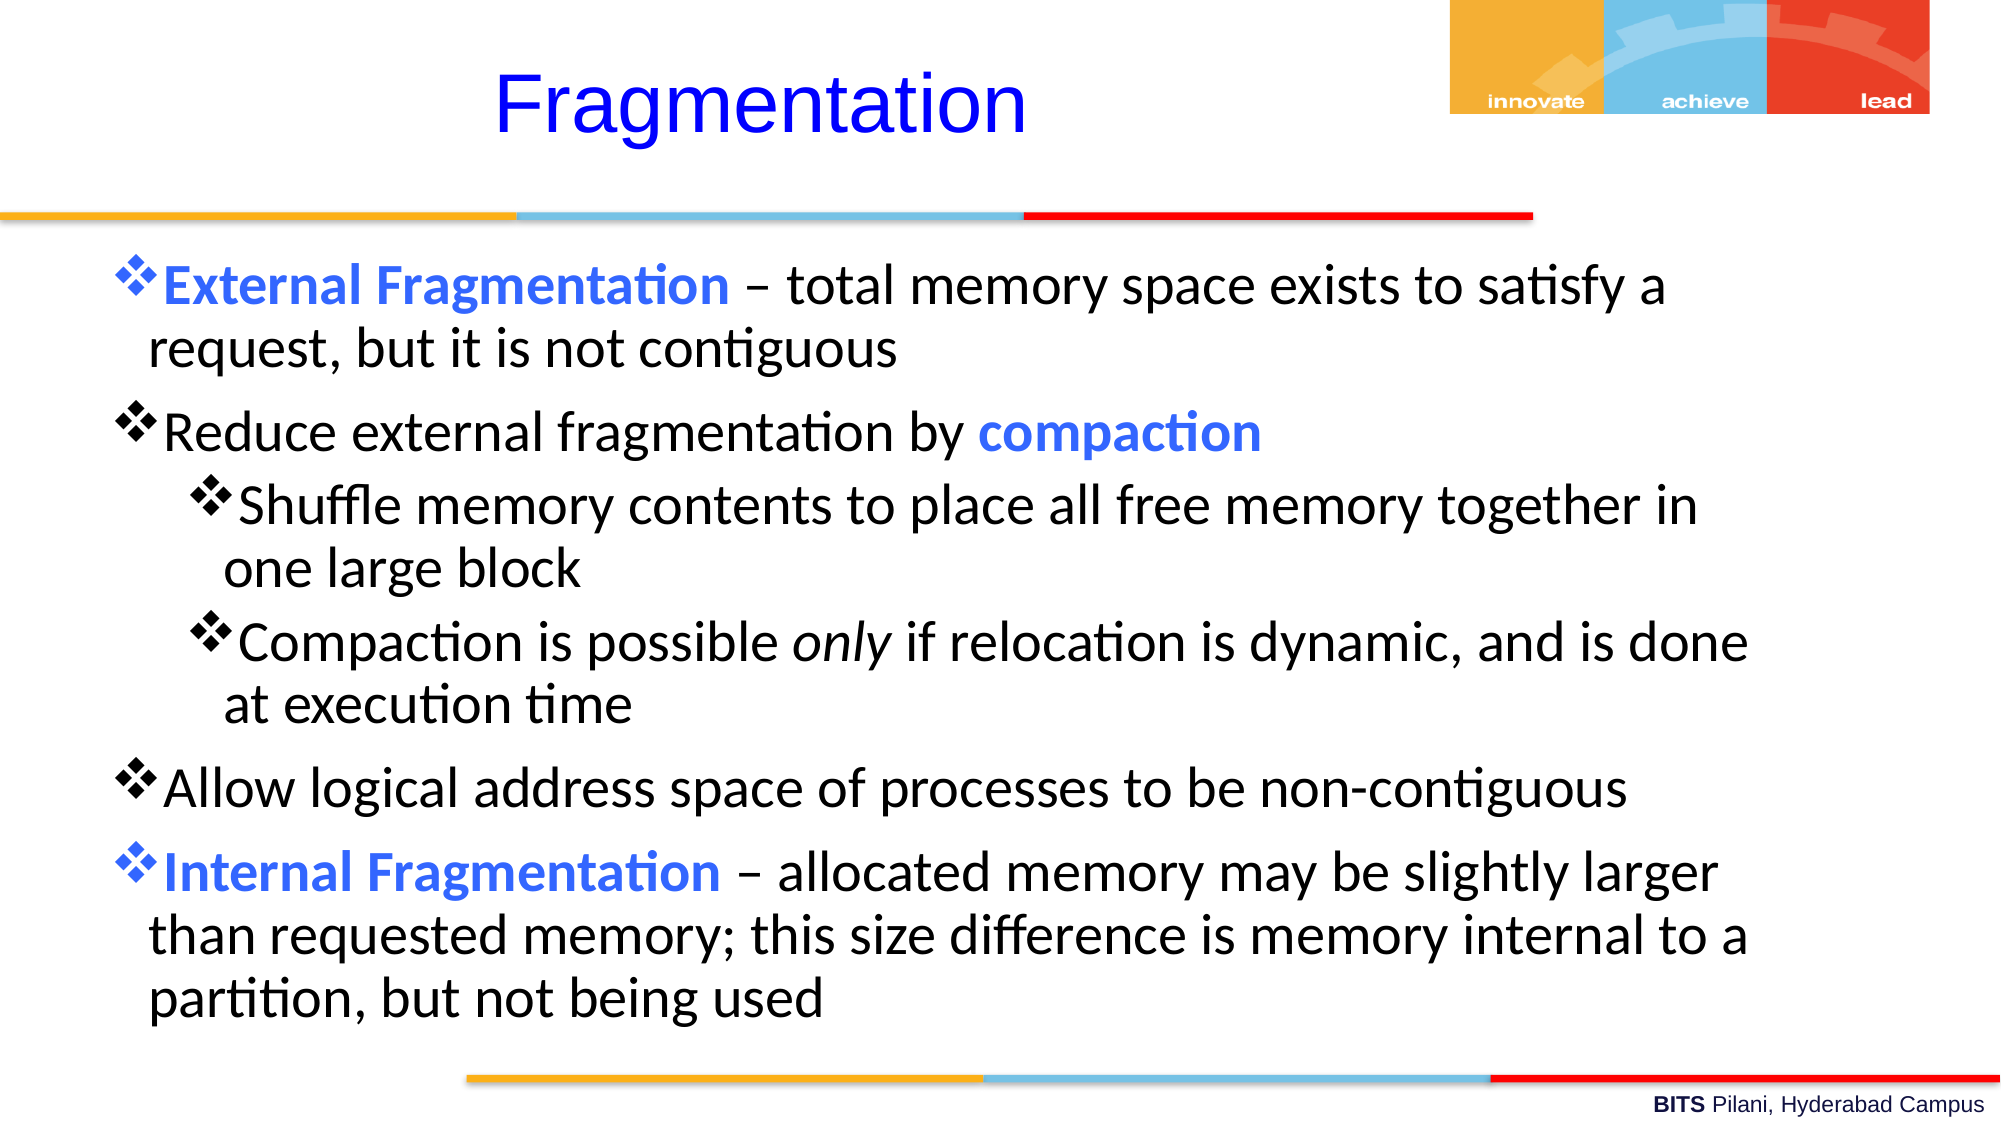

Fragmentation
External Fragmentation – total memory space exists to satisfy a request, but it is not contiguous
Reduce external fragmentation by compaction
Shuffle memory contents to place all free memory together in one large block
Compaction is possible only if relocation is dynamic, and is done at execution time
Allow logical address space of processes to be non-contiguous
Internal Fragmentation – allocated memory may be slightly larger than requested memory; this size difference is memory internal to a partition, but not being used